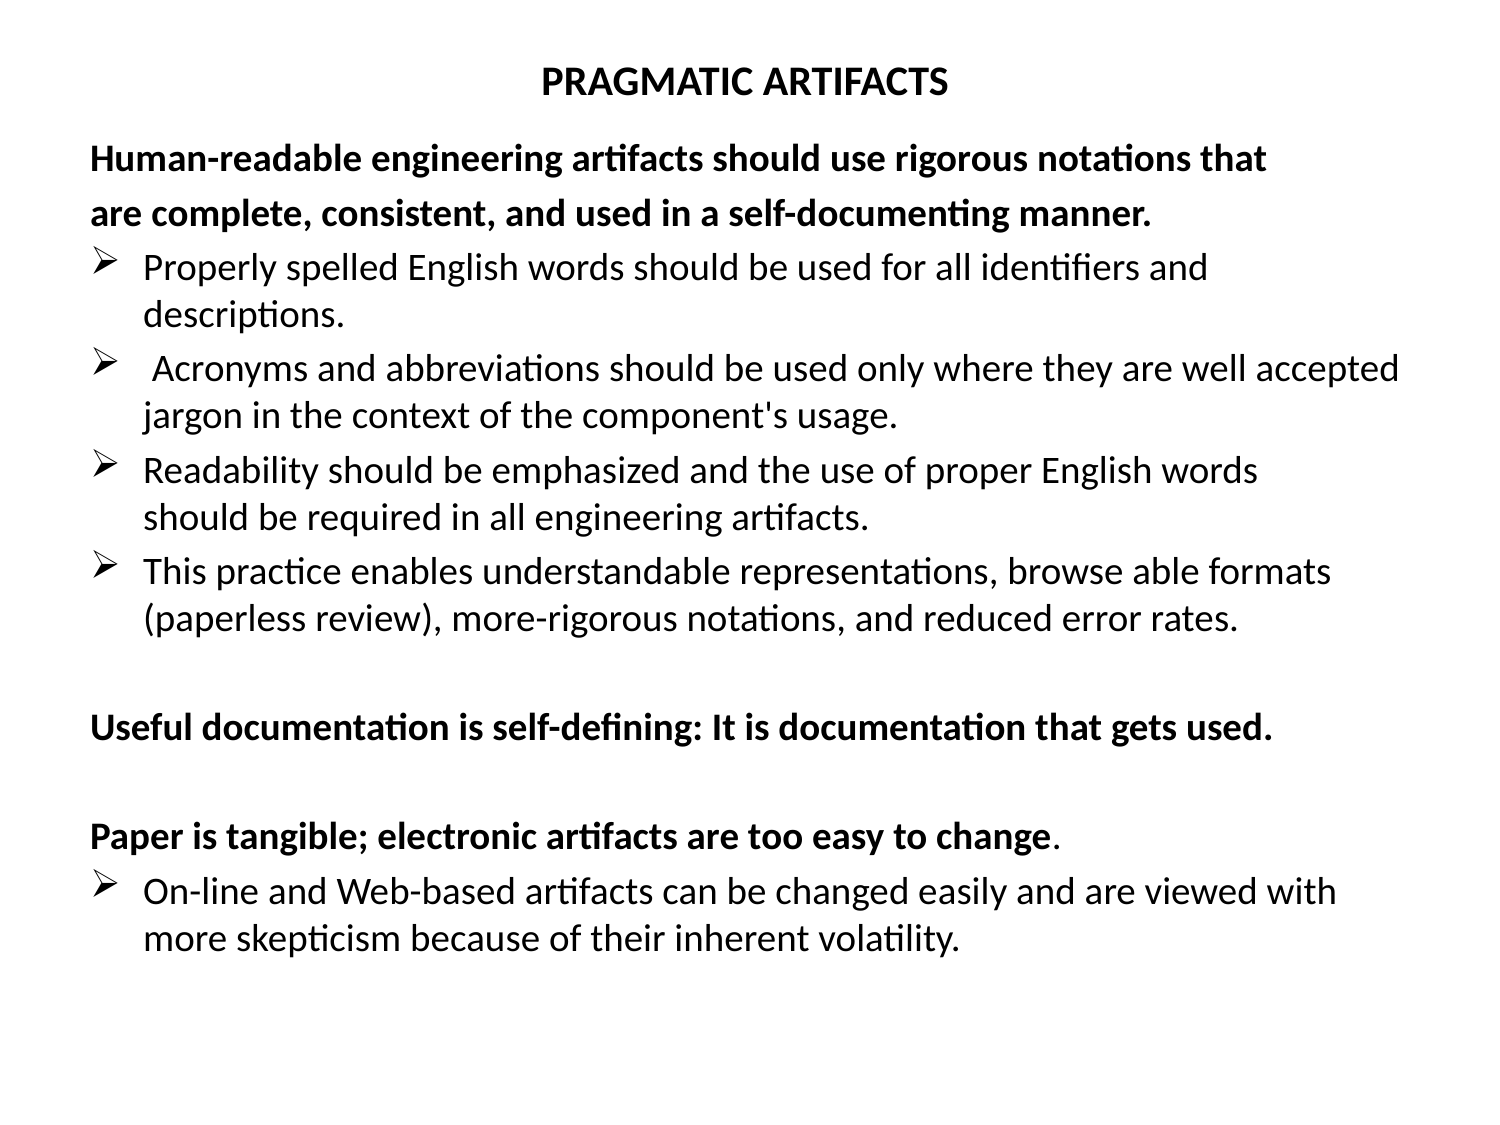

# PRAGMATIC ARTIFACTS
Human-readable engineering artifacts should use rigorous notations that
are complete, consistent, and used in a self-documenting manner.
Properly spelled English words should be used for all identifiers and descriptions.
 Acronyms and abbreviations should be used only where they are well accepted jargon in the context of the component's usage.
Readability should be emphasized and the use of proper English words
should be required in all engineering artifacts.
This practice enables understandable representations, browse able formats (paperless review), more-rigorous notations, and reduced error rates.

Useful documentation is self-defining: It is documentation that gets used.

Paper is tangible; electronic artifacts are too easy to change.
On-line and Web-based artifacts can be changed easily and are viewed with  more skepticism because of their inherent volatility.